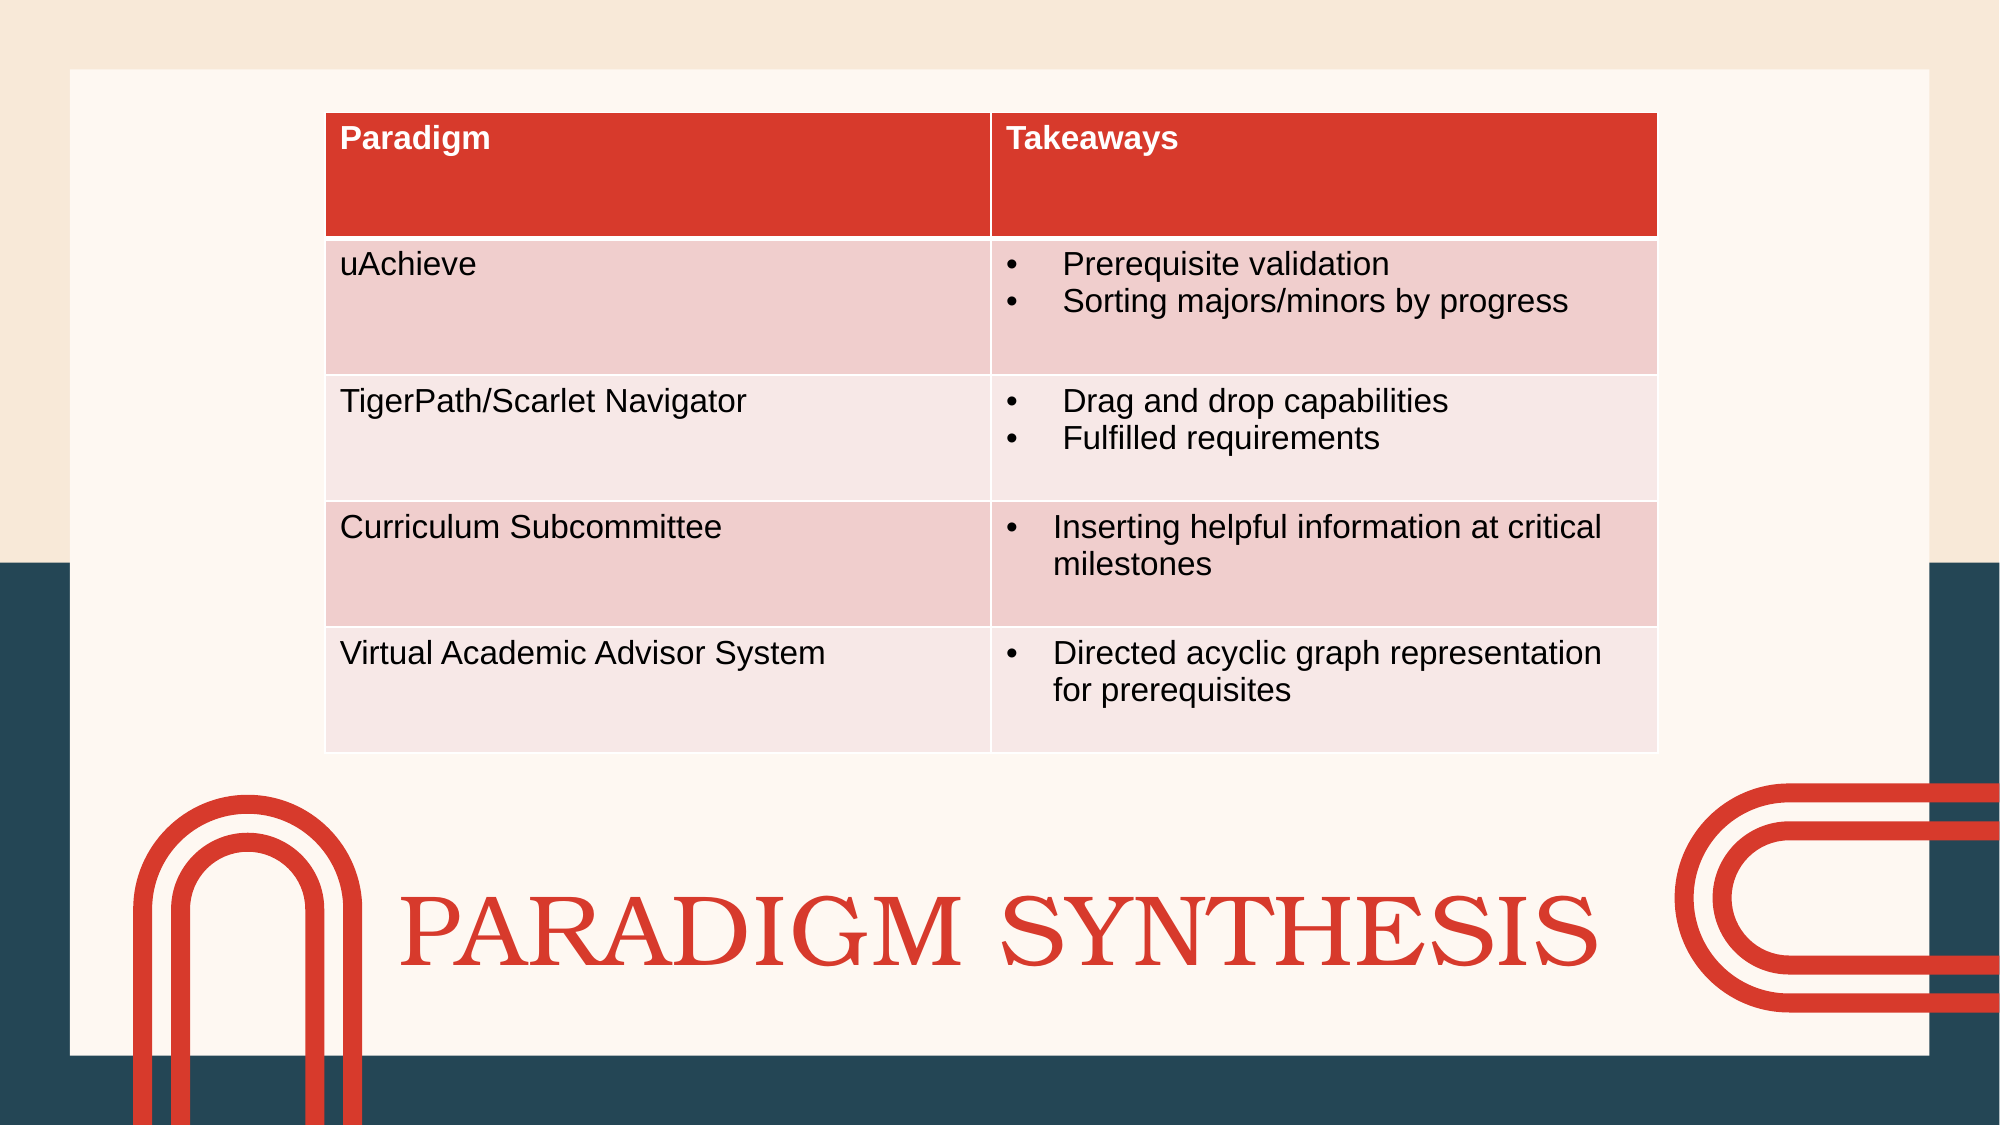

| Paradigm | Takeaways |
| --- | --- |
| uAchieve | Prerequisite validation Sorting majors/minors by progress |
| TigerPath/Scarlet Navigator | Drag and drop capabilities Fulfilled requirements |
| Curriculum Subcommittee | Inserting helpful information at critical milestones |
| Virtual Academic Advisor System | Directed acyclic graph representation for prerequisites |
# Paradigm synthesis